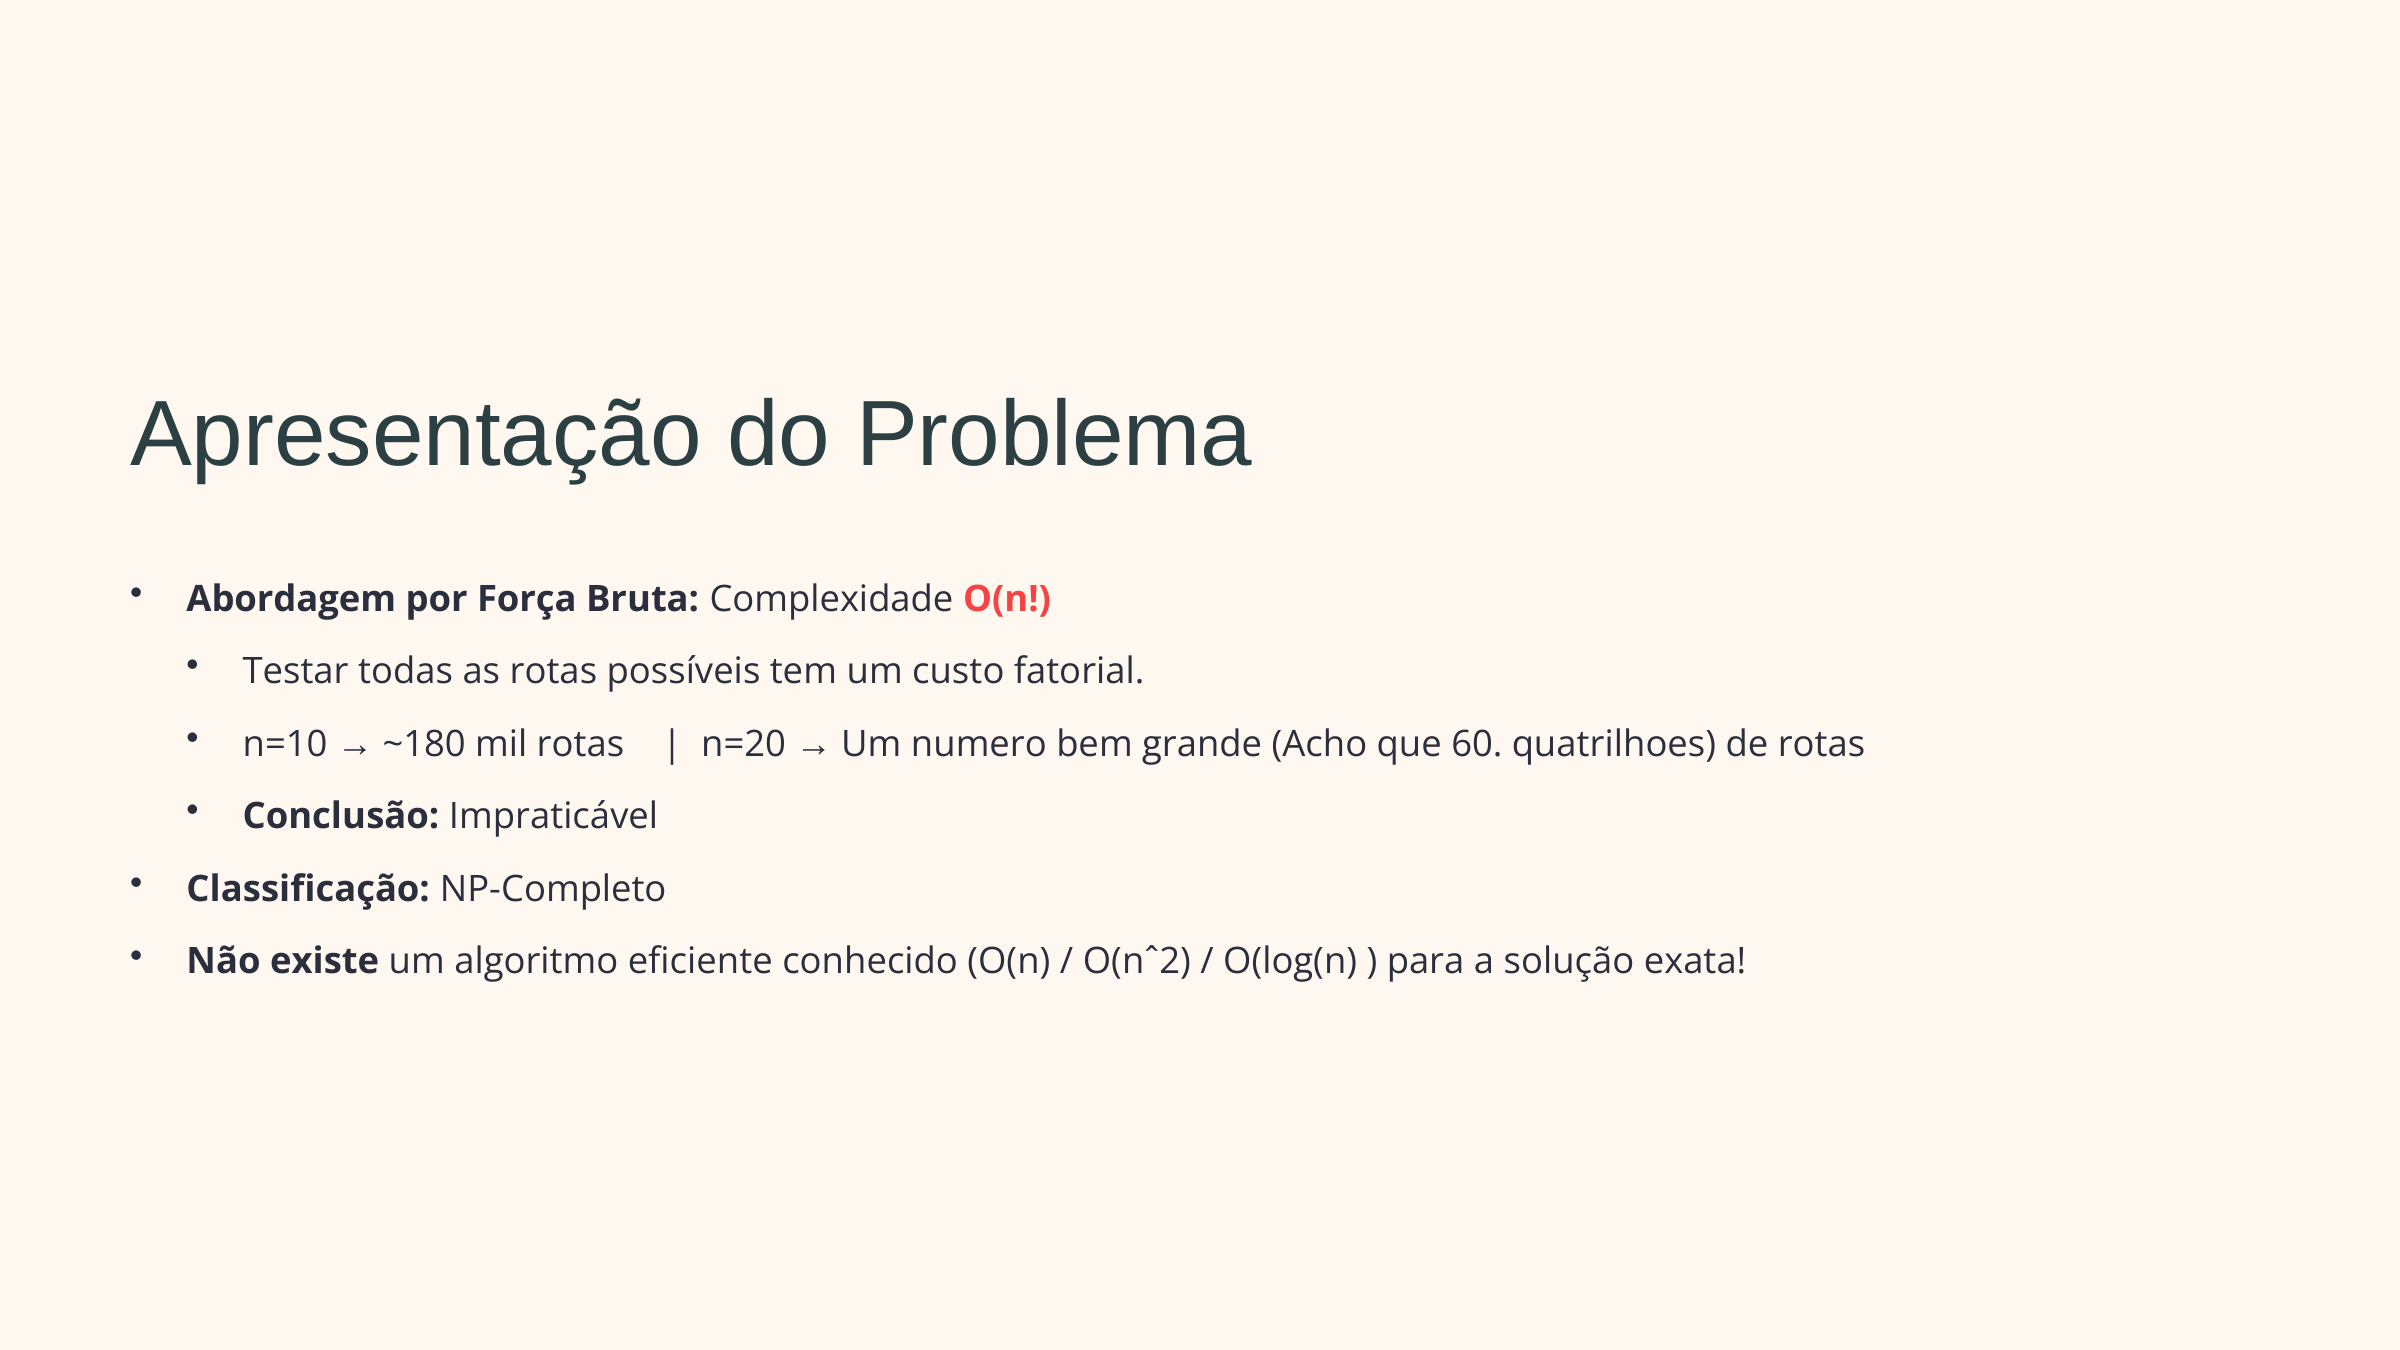

Apresentação do Problema
Abordagem por Força Bruta: Complexidade O(n!)
Testar todas as rotas possíveis tem um custo fatorial.
n=10 → ~180 mil rotas    |  n=20 → Um numero bem grande (Acho que 60. quatrilhoes) de rotas
Conclusão: Impraticável
Classificação: NP-Completo
Não existe um algoritmo eficiente conhecido (O(n) / O(nˆ2) / O(log(n) ) para a solução exata!